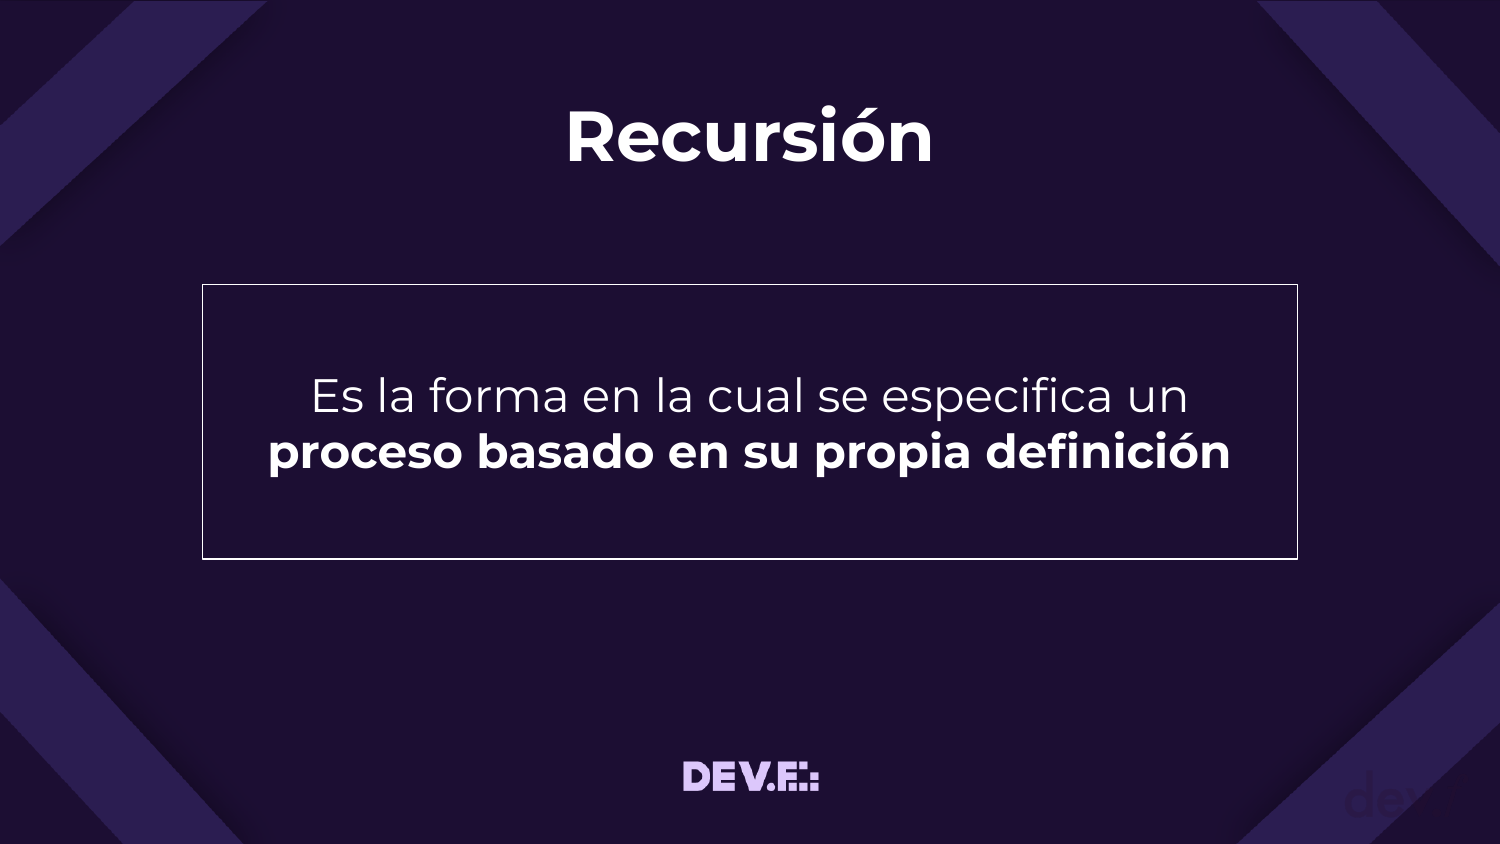

# Recursión
Es la forma en la cual se especifica un proceso basado en su propia definición